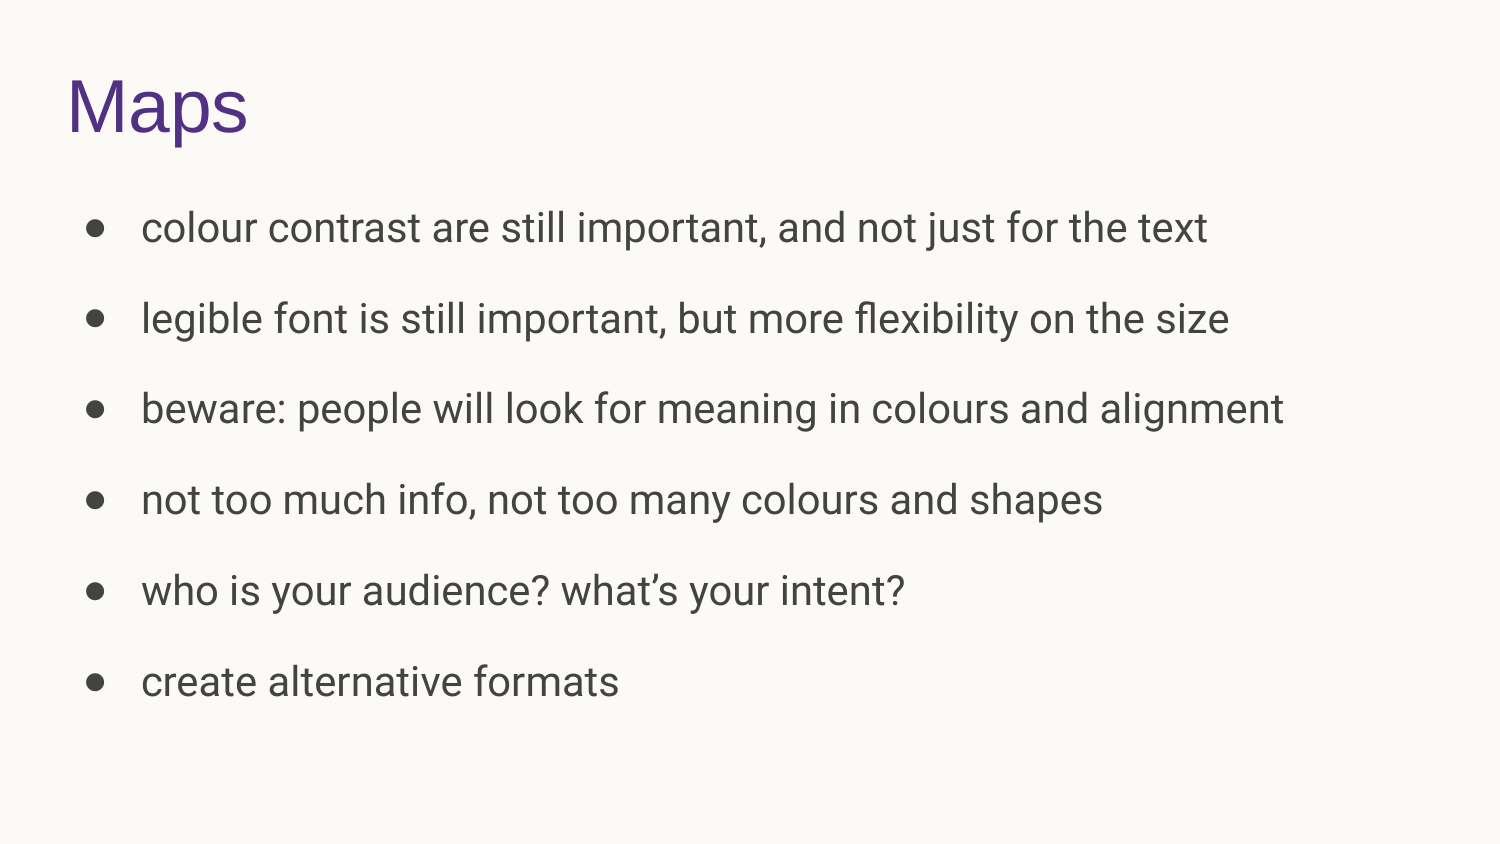

# Maps
colour contrast are still important, and not just for the text
legible font is still important, but more flexibility on the size
beware: people will look for meaning in colours and alignment
not too much info, not too many colours and shapes
who is your audience? what’s your intent?
create alternative formats